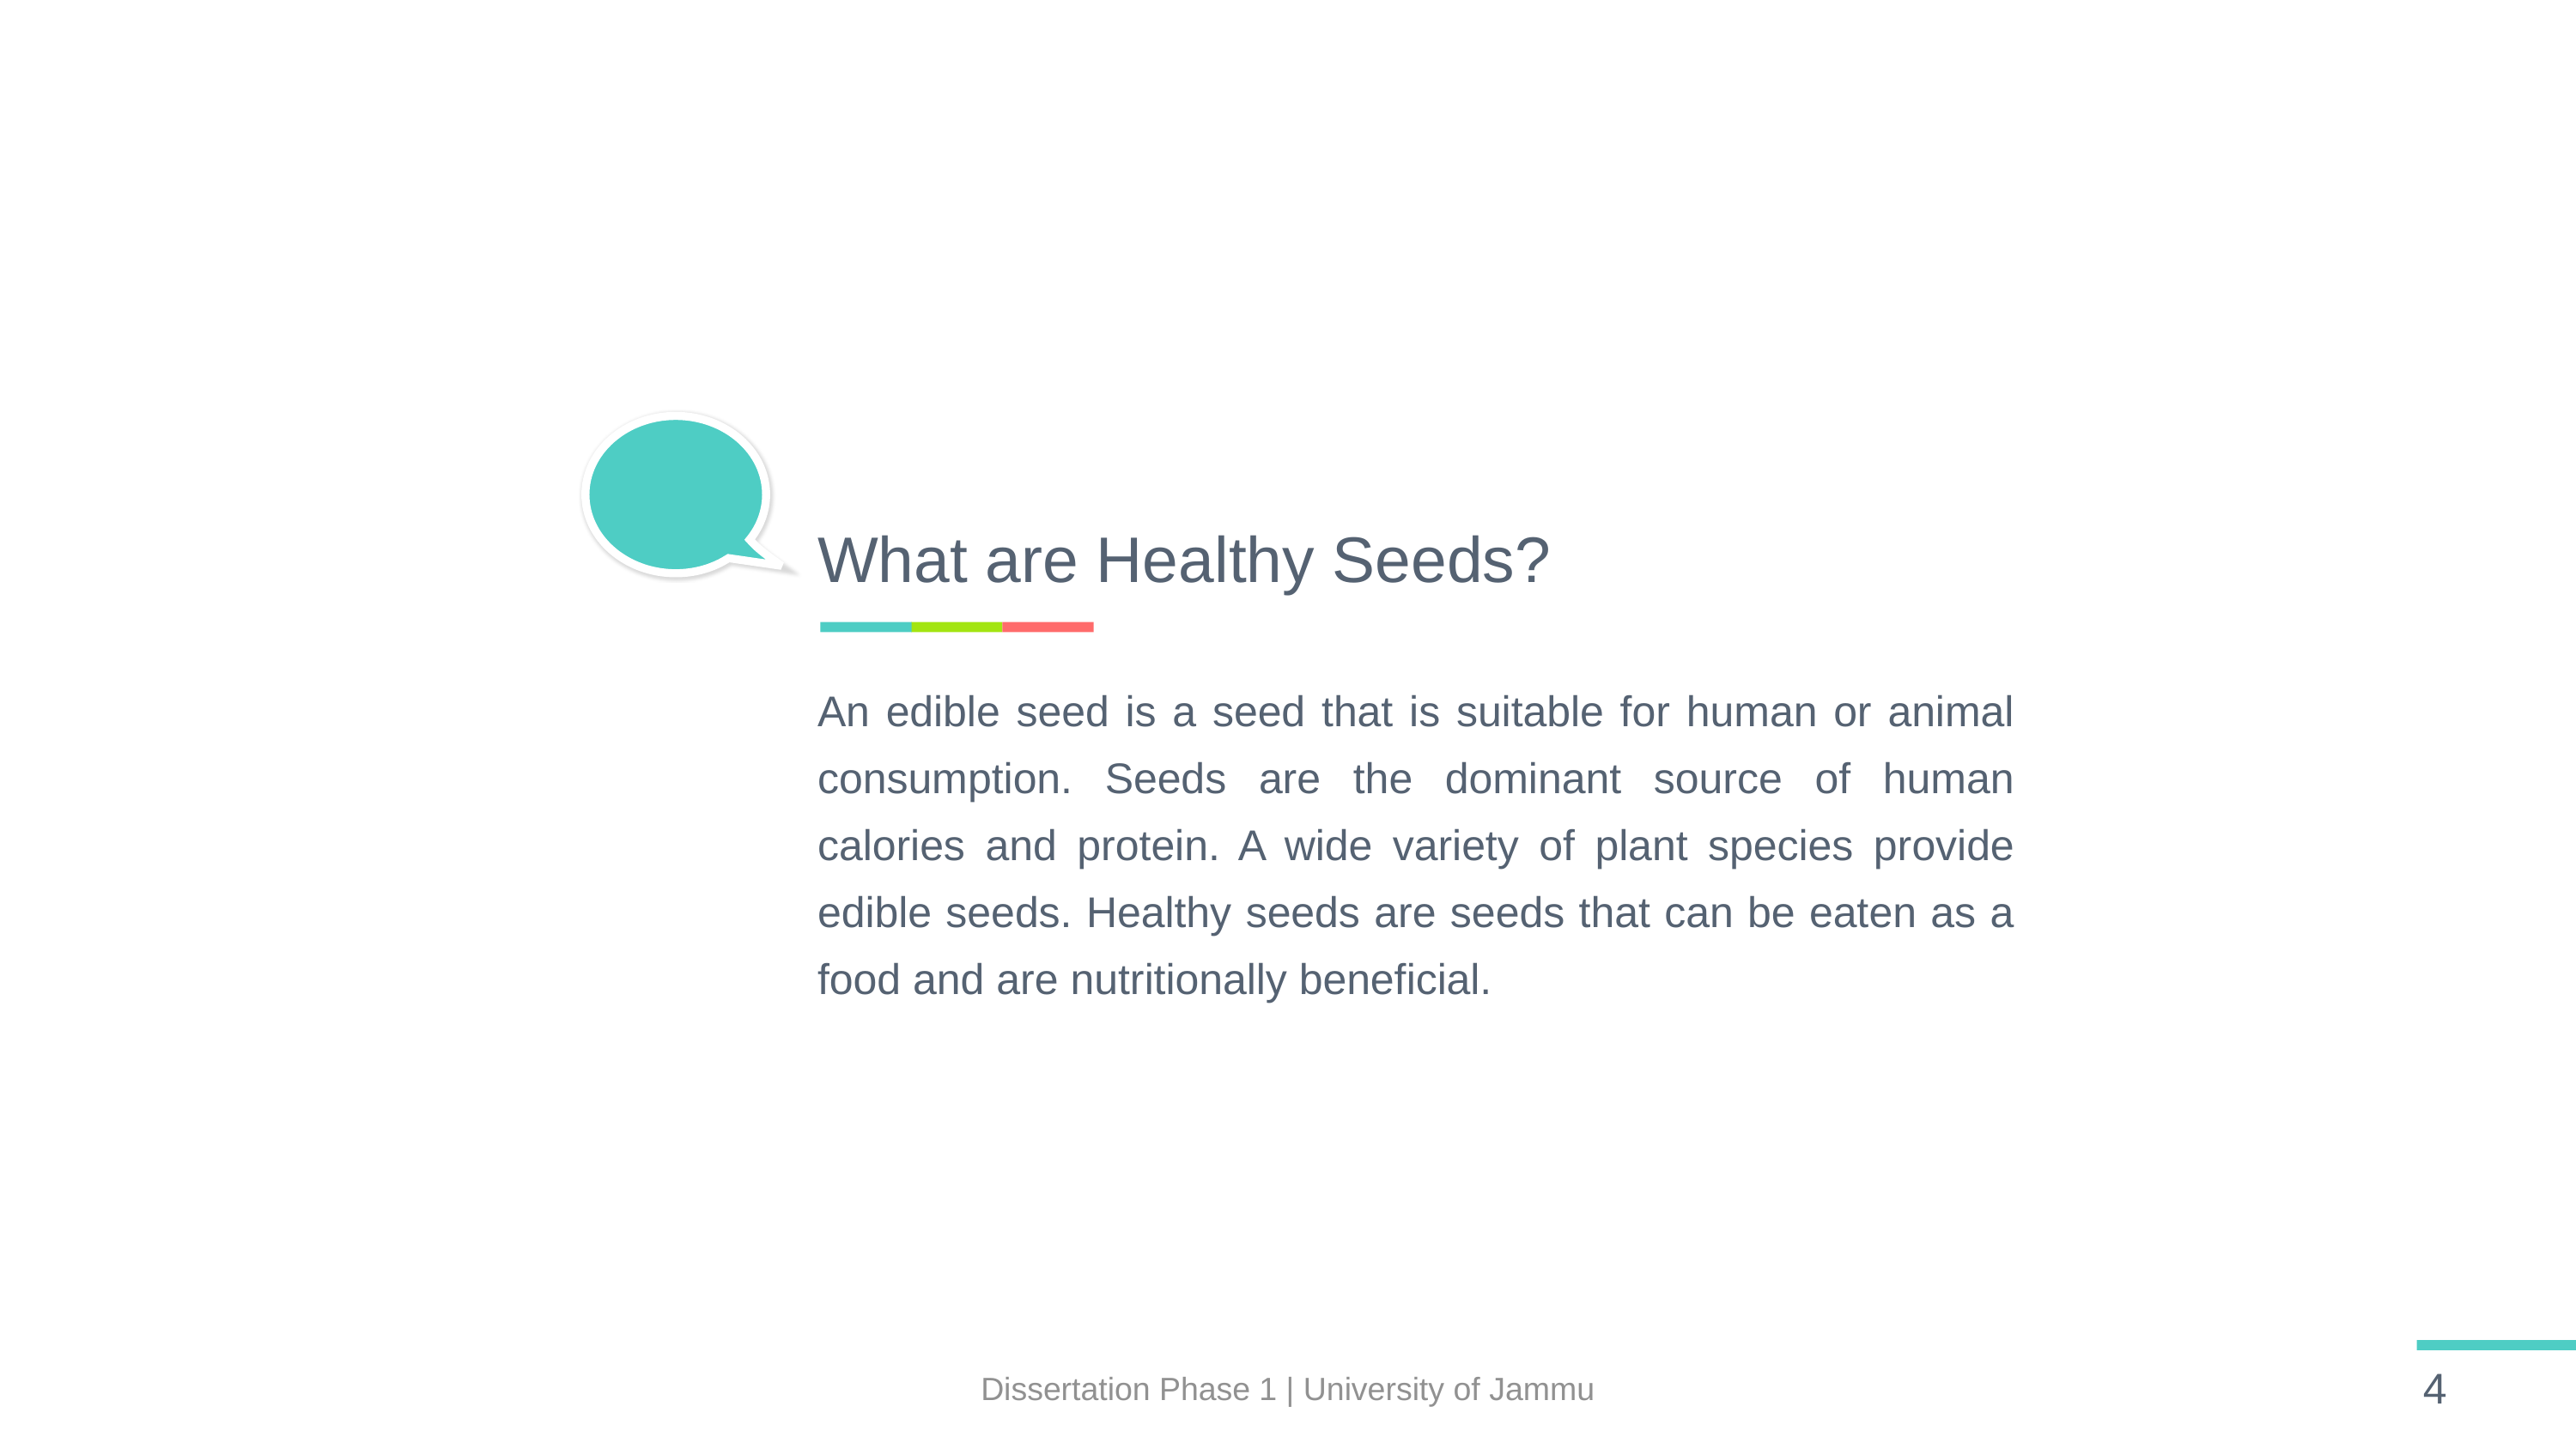

What are Healthy Seeds?
An edible seed is a seed that is suitable for human or animal consumption. Seeds are the dominant source of human calories and protein. A wide variety of plant species provide edible seeds. Healthy seeds are seeds that can be eaten as a food and are nutritionally beneficial.
Dissertation Phase 1 | University of Jammu
4